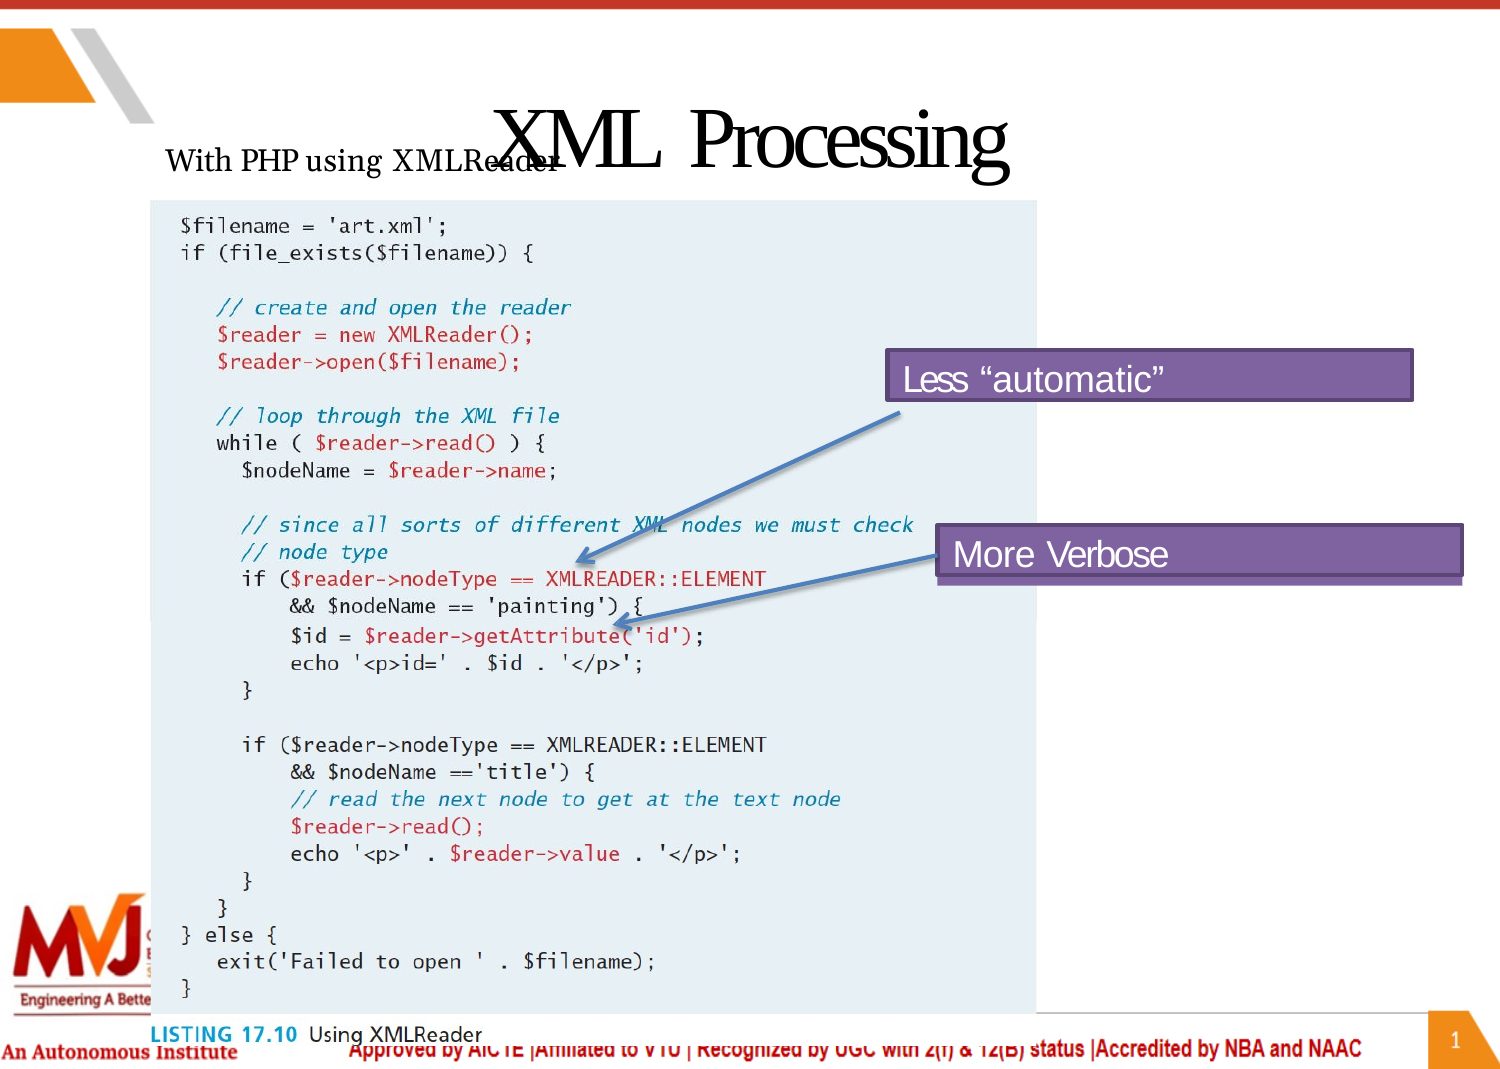

# XML Processing
With PHP using XMLReader

Less “automatic”

More Verbose